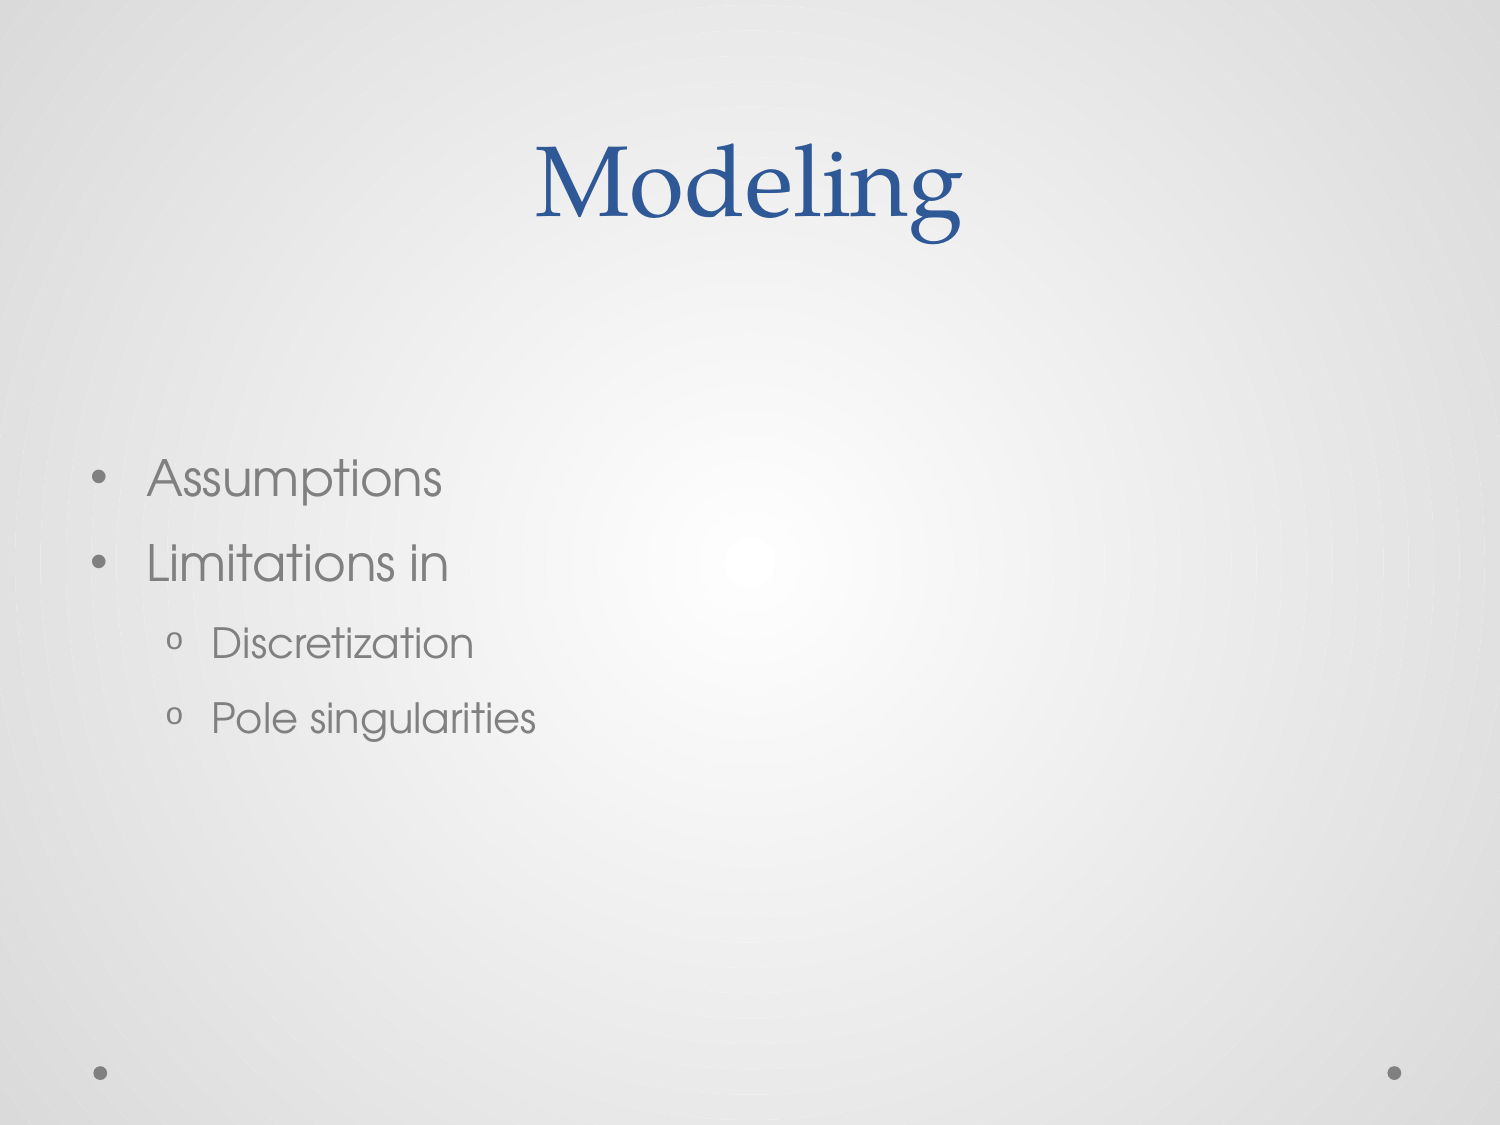

# Modeling
Assumptions
Limitations in
Discretization
Pole singularities